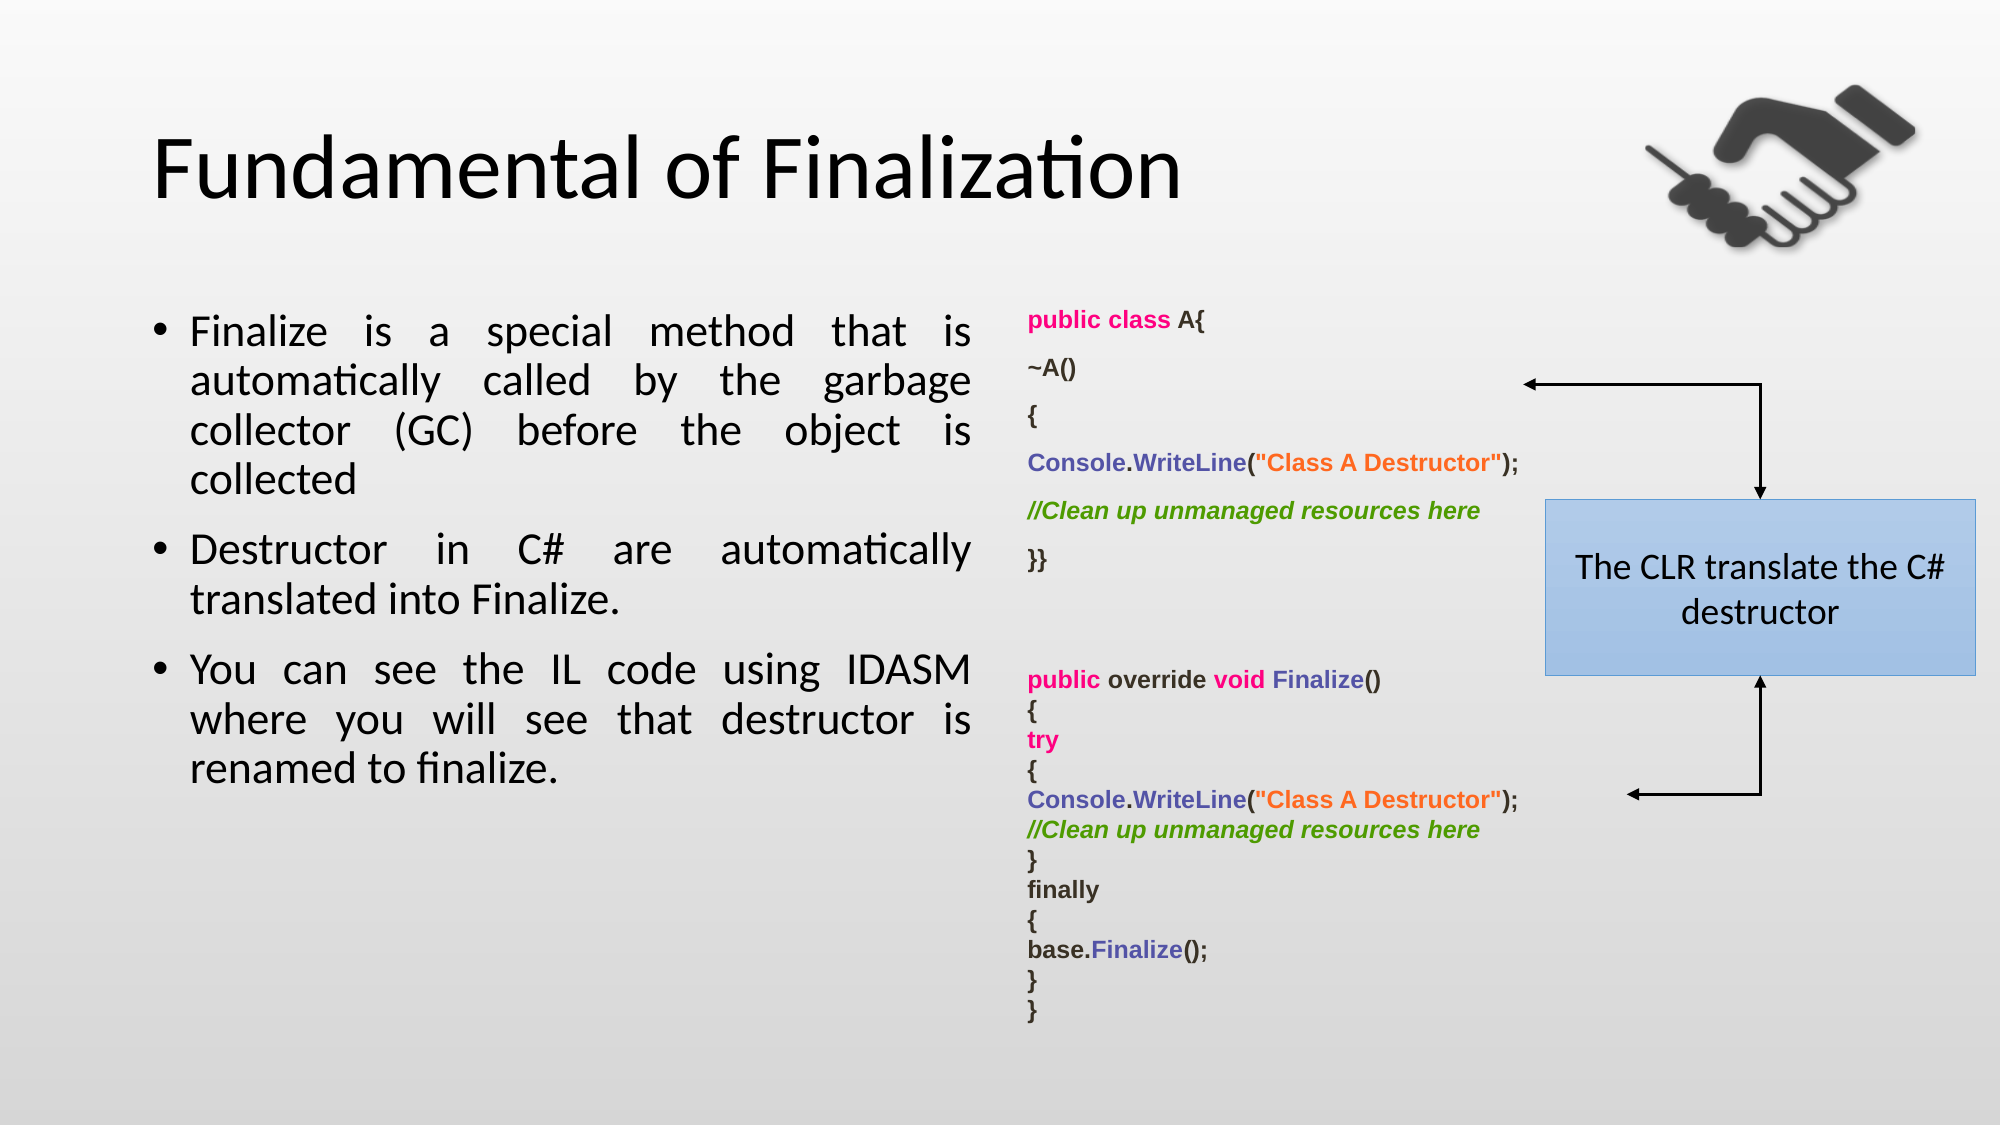

# Fundamental of Finalization

Finalize is a special method that is automatically called by the garbage collector (GC) before the object is collected
Destructor in C# are automatically translated into Finalize.
You can see the IL code using IDASM where you will see that destructor is renamed to finalize.
public class A{
~A()
{
Console.WriteLine("Class A Destructor");
//Clean up unmanaged resources here
}}

The CLR translate the C# destructor
public override void Finalize()
{
try
{
Console.WriteLine("Class A Destructor");
//Clean up unmanaged resources here
}
finally
{
base.Finalize();
}
}